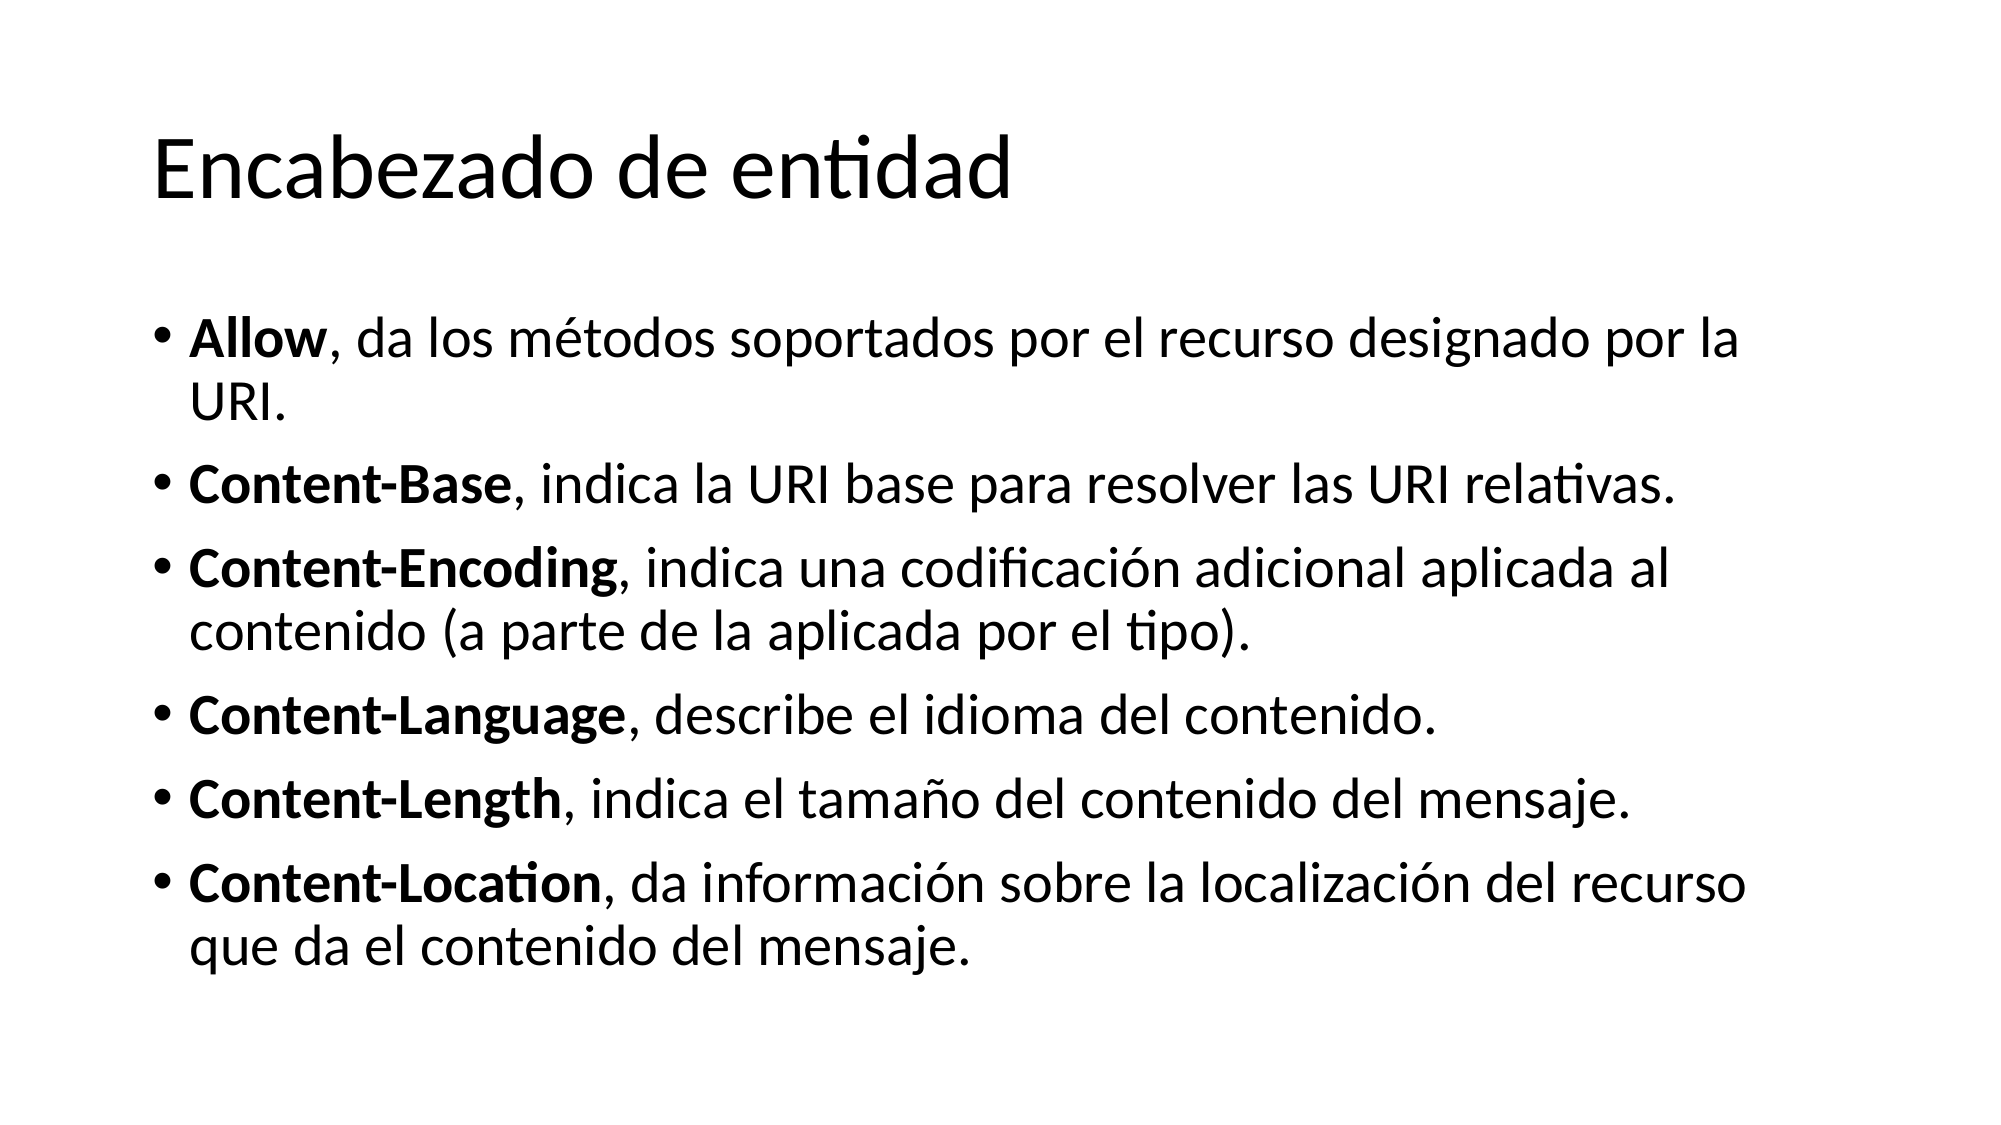

# Encabezado de entidad
Allow, da los métodos soportados por el recurso designado por la URI.
Content-Base, indica la URI base para resolver las URI relativas.
Content-Encoding, indica una codificación adicional aplicada al contenido (a parte de la aplicada por el tipo).
Content-Language, describe el idioma del contenido.
Content-Length, indica el tamaño del contenido del mensaje.
Content-Location, da información sobre la localización del recurso que da el contenido del mensaje.